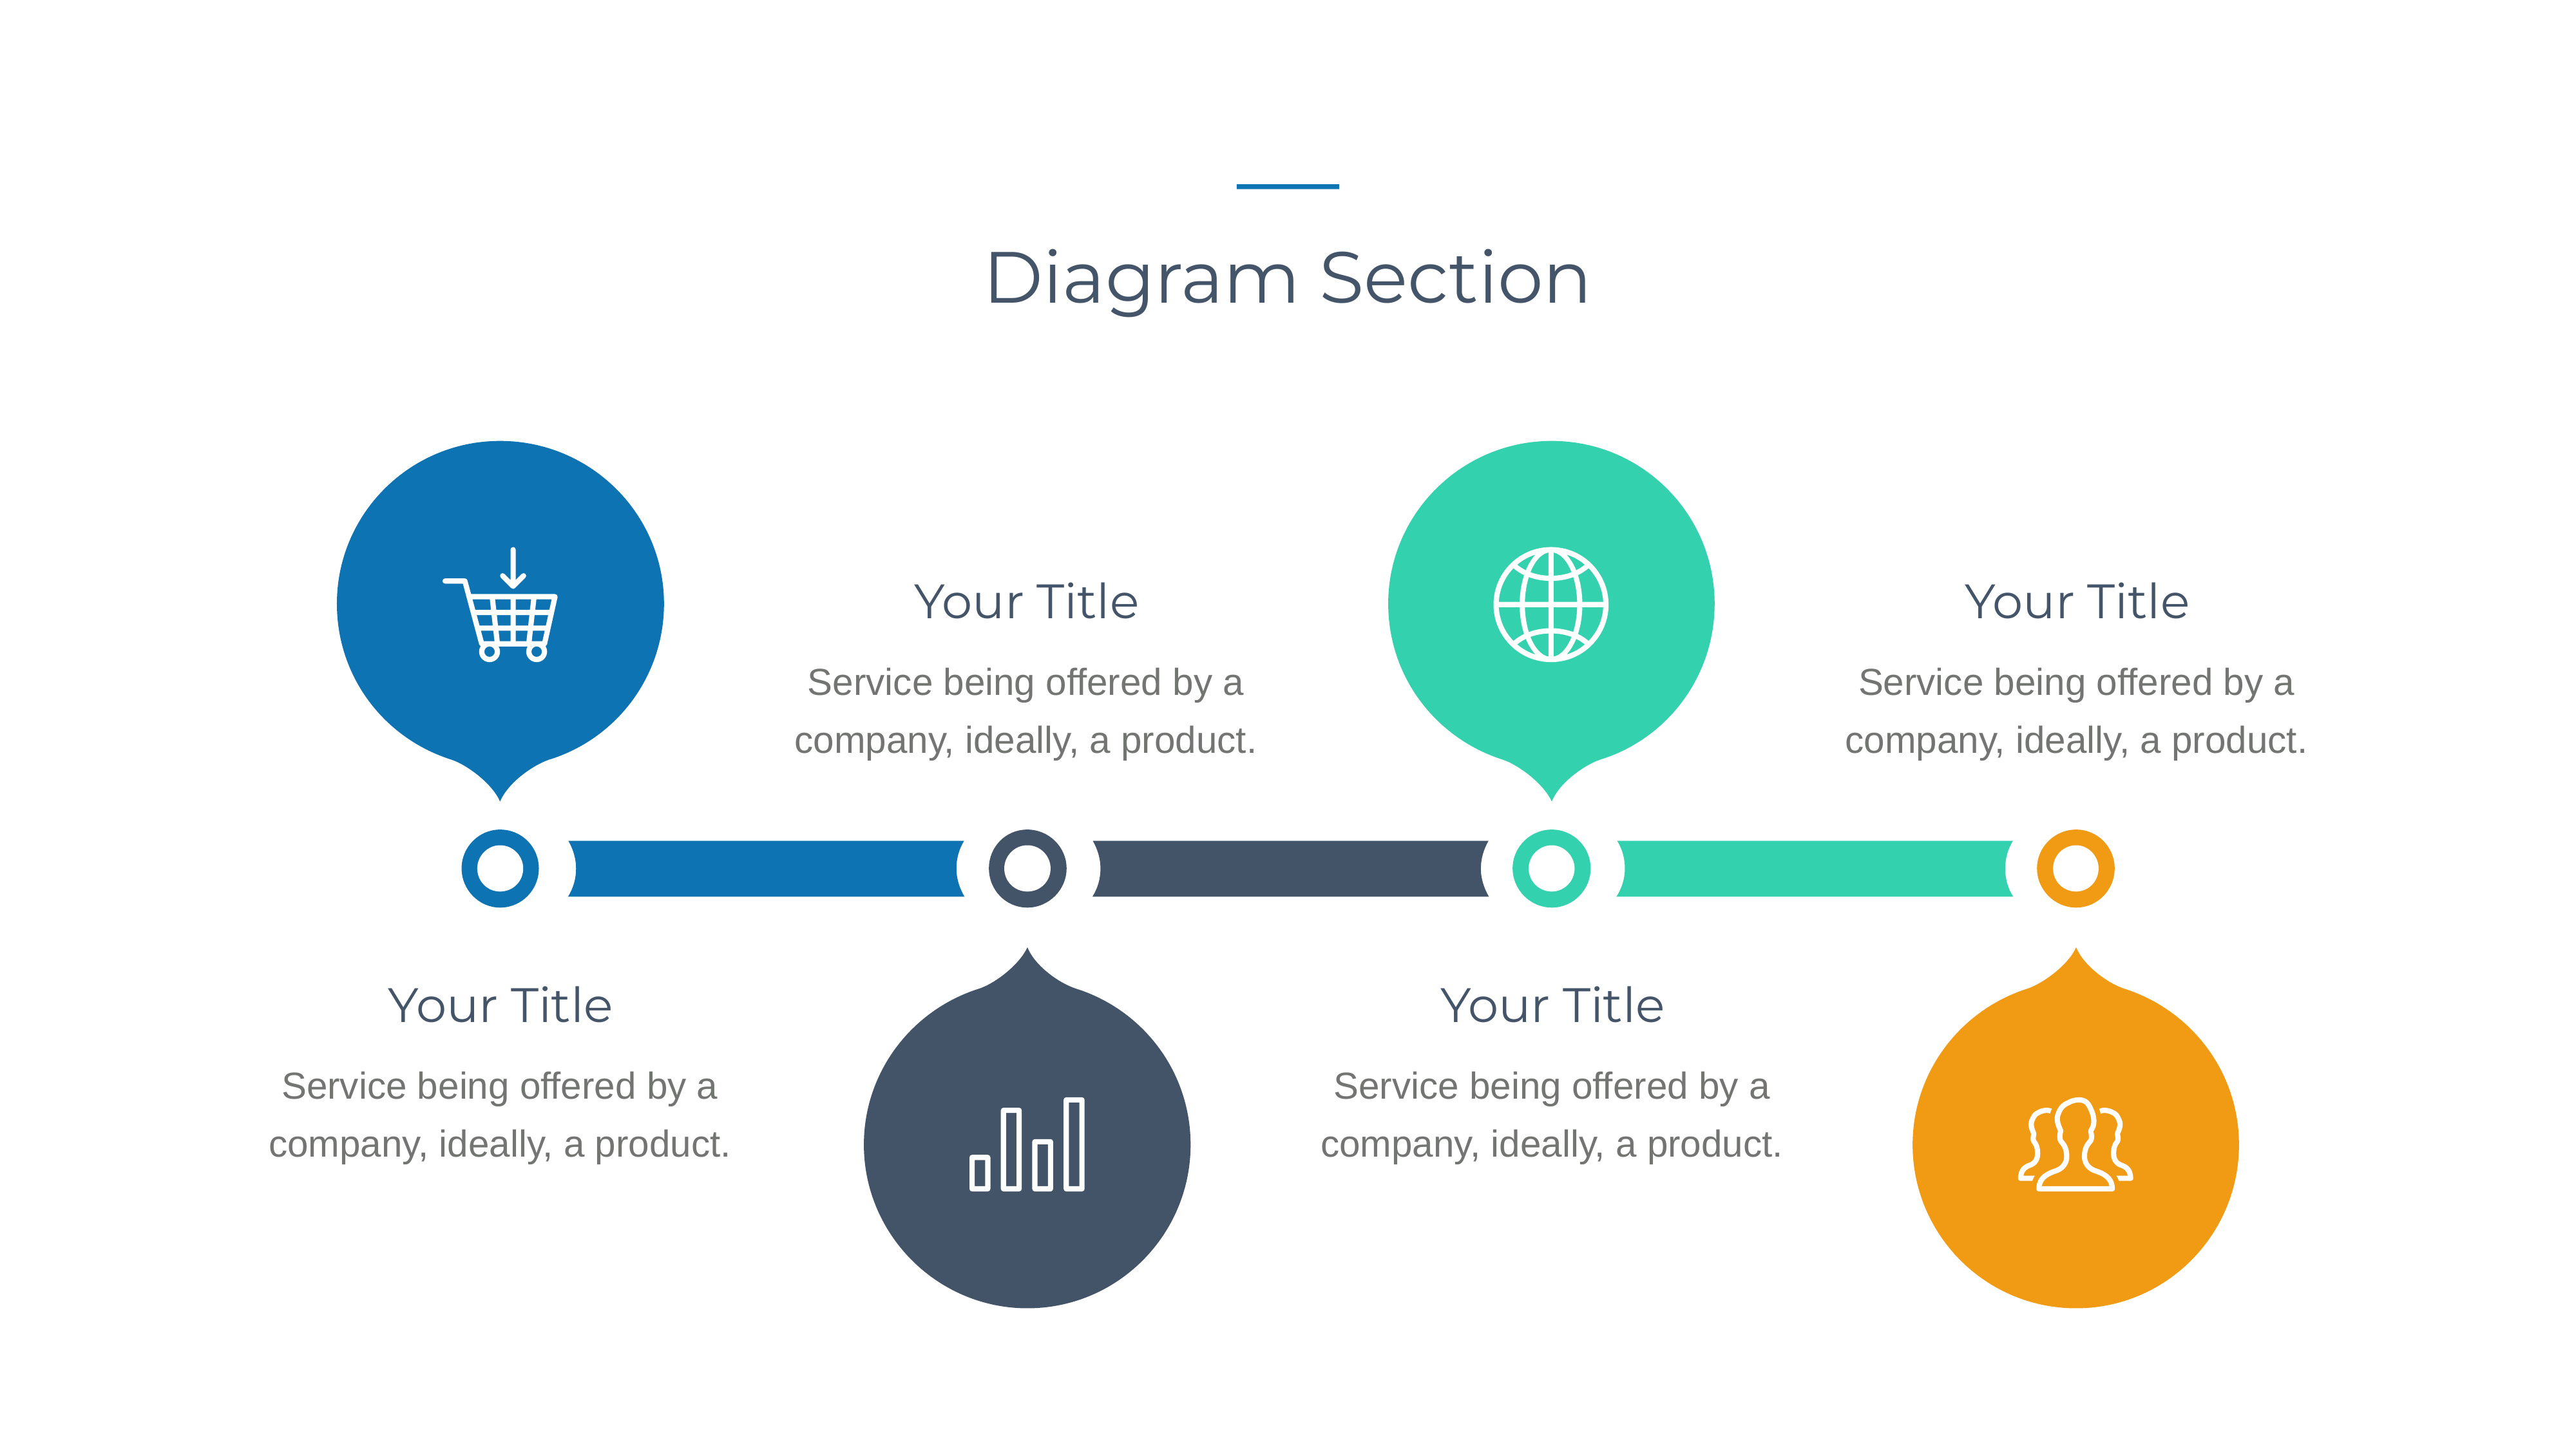

Diagram Section

Your Title
Your Title
Service being offered by a company, ideally, a product.
Service being offered by a company, ideally, a product.

Your Title
Your Title
Service being offered by a company, ideally, a product.
Service being offered by a company, ideally, a product.